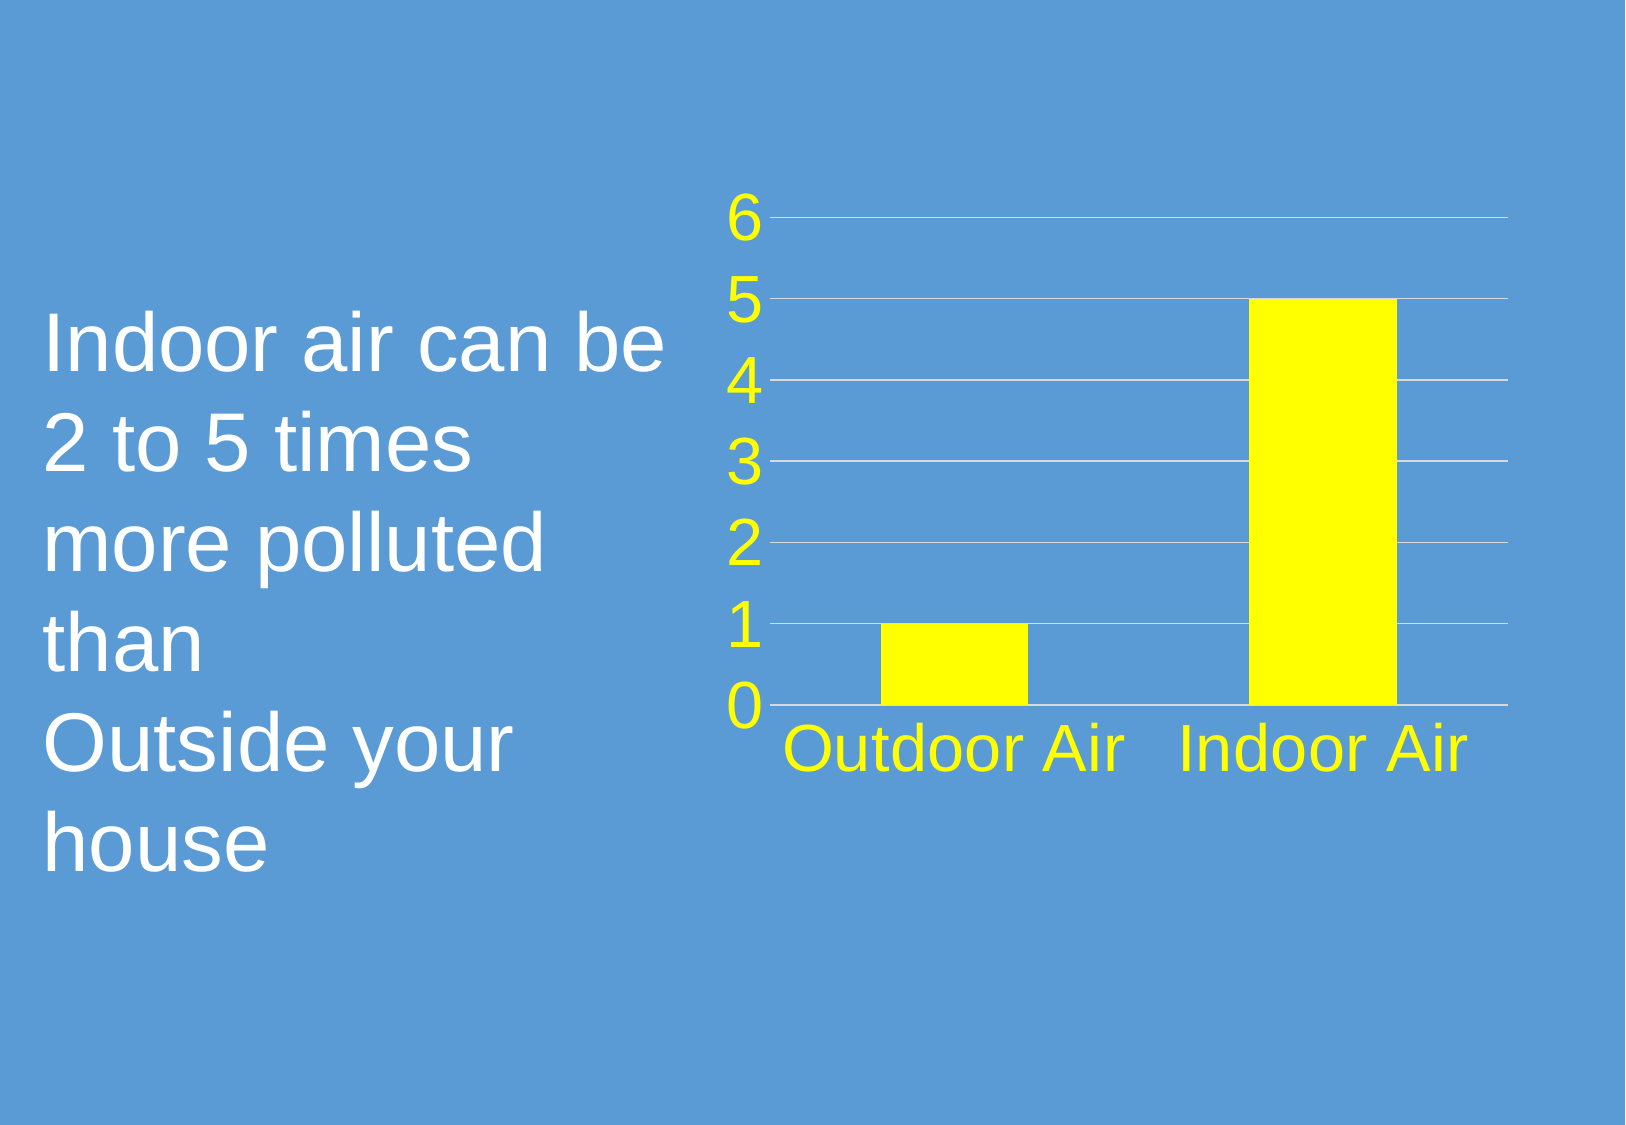

### Chart

| Category | Column2 |
|---|---|
| Outdoor Air | 1.0 |
| Indoor Air | 5.0 |
Indoor air can be
2 to 5 times more polluted than
Outside your house